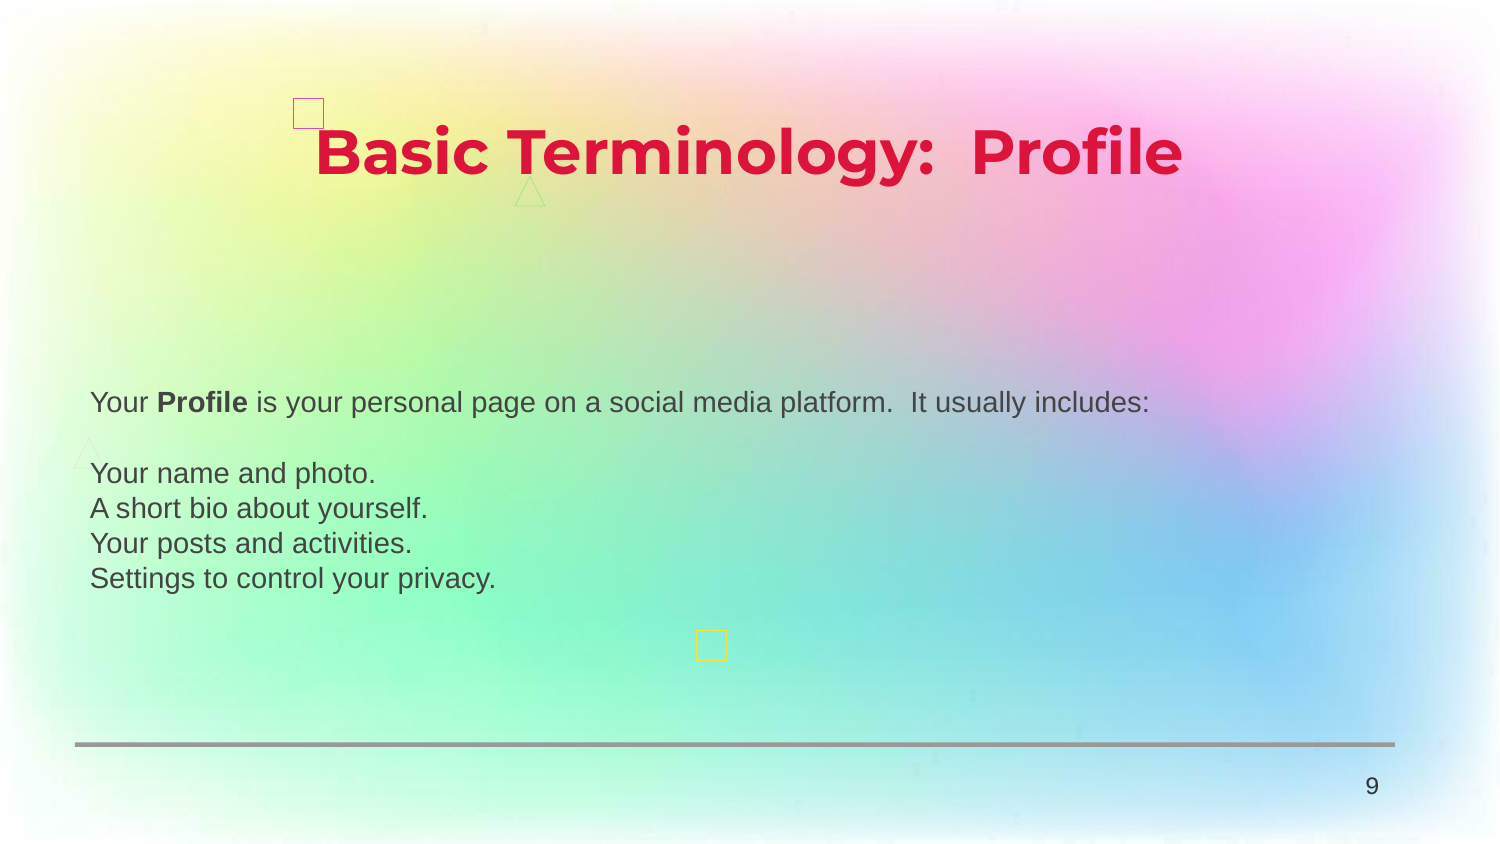

Basic Terminology:  Profile

Your Profile is your personal page on a social media platform.  It usually includes:

Your name and photo.
A short bio about yourself.
Your posts and activities.
Settings to control your privacy.

9